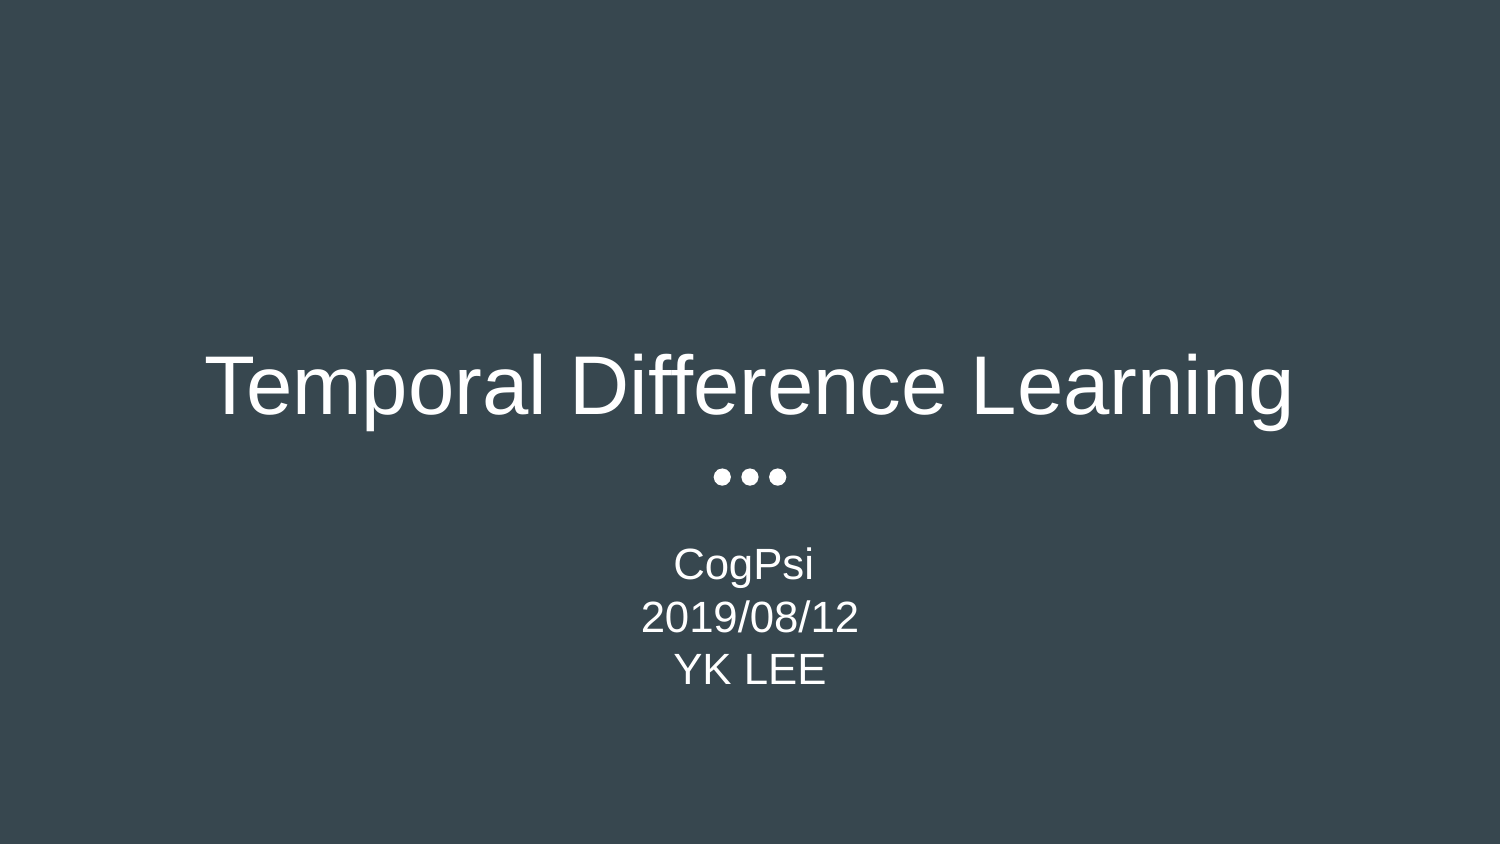

# Temporal Difference Learning
CogPsi
2019/08/12
YK LEE